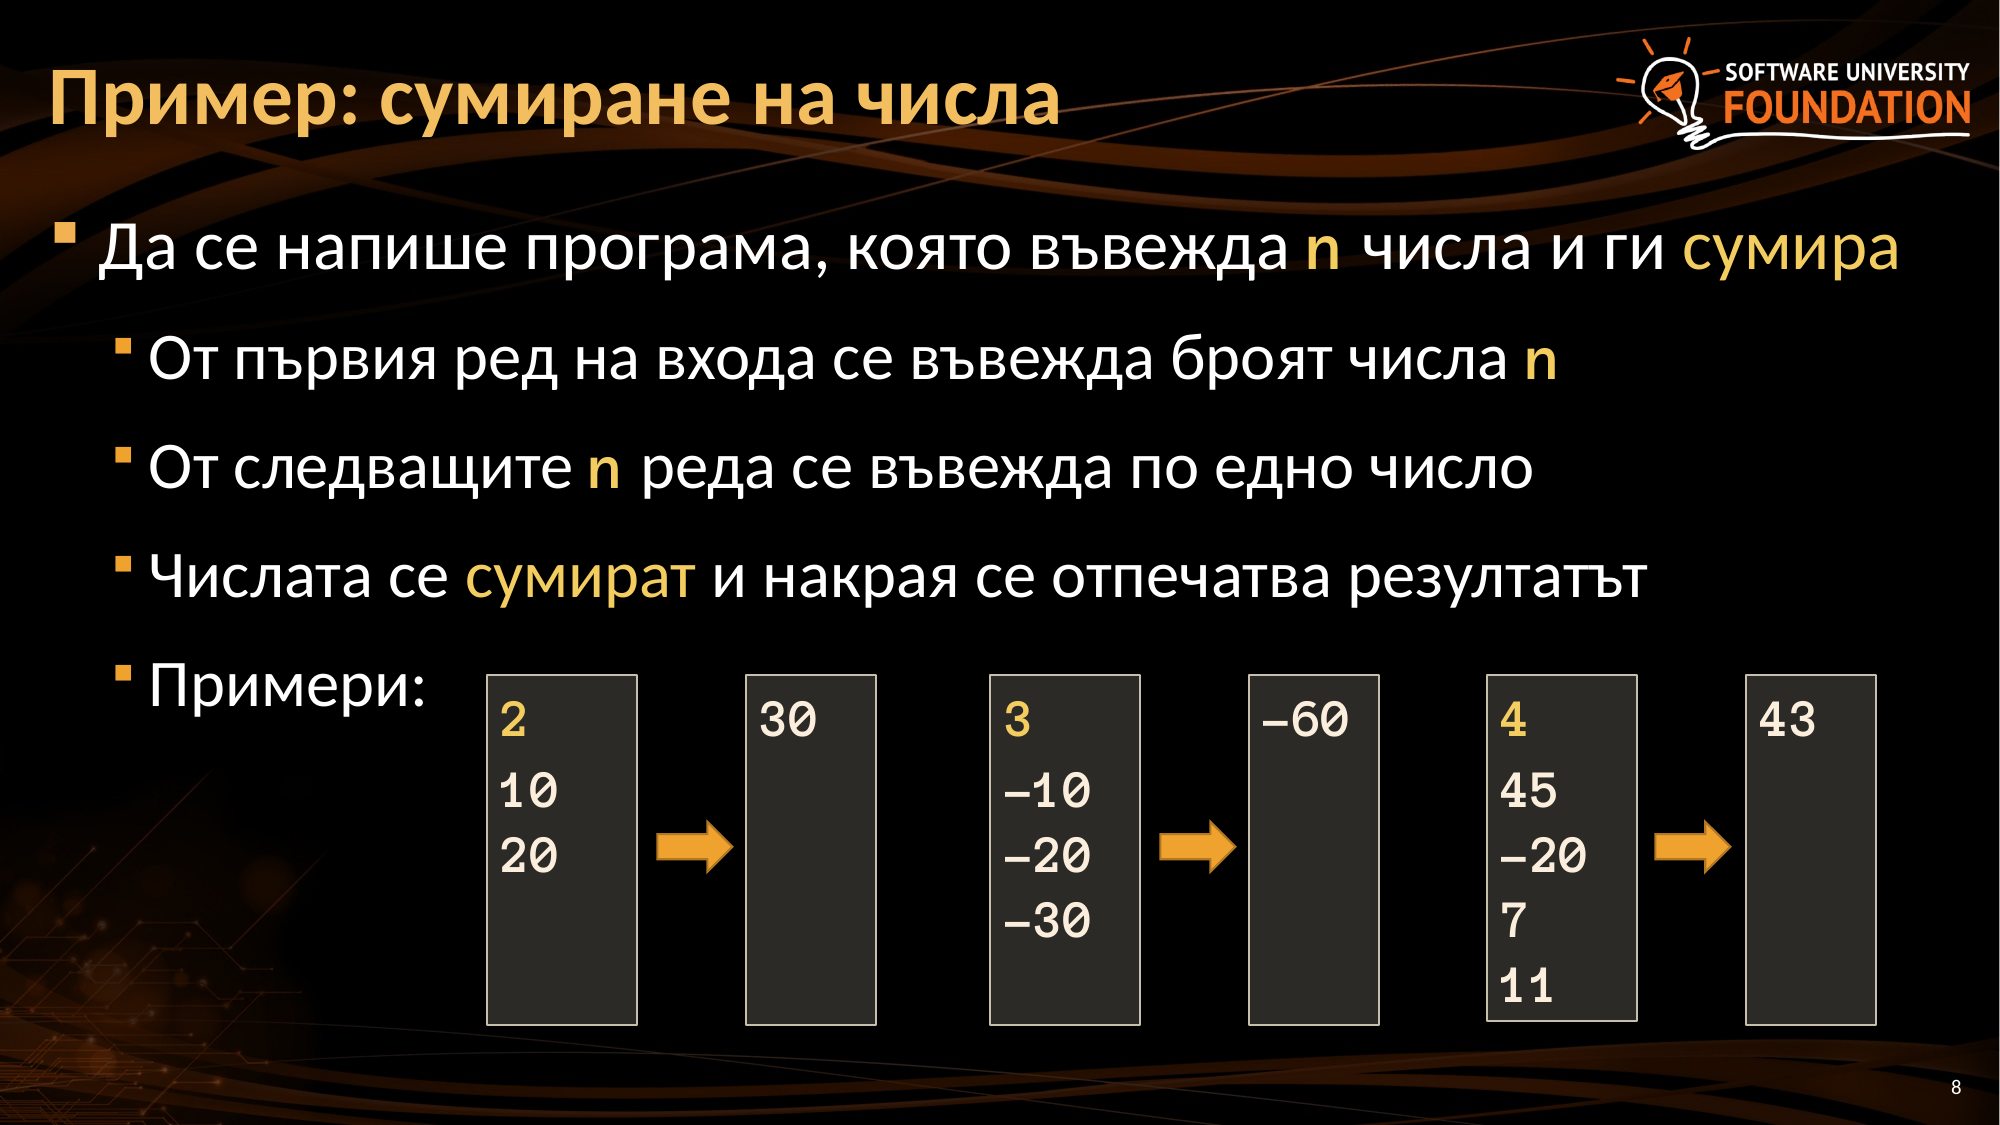

# Пример: сумиране на числа
Да се напише програма, която въвежда n числа и ги сумира
От първия ред на входа се въвежда броят числа n
От следващите n реда се въвежда по едно число
Числата се сумират и накрая се отпечатва резултатът
Примери:
-60
43
30
2
10
20
3
-10
-20
-30
4
45
-20
7
11

8